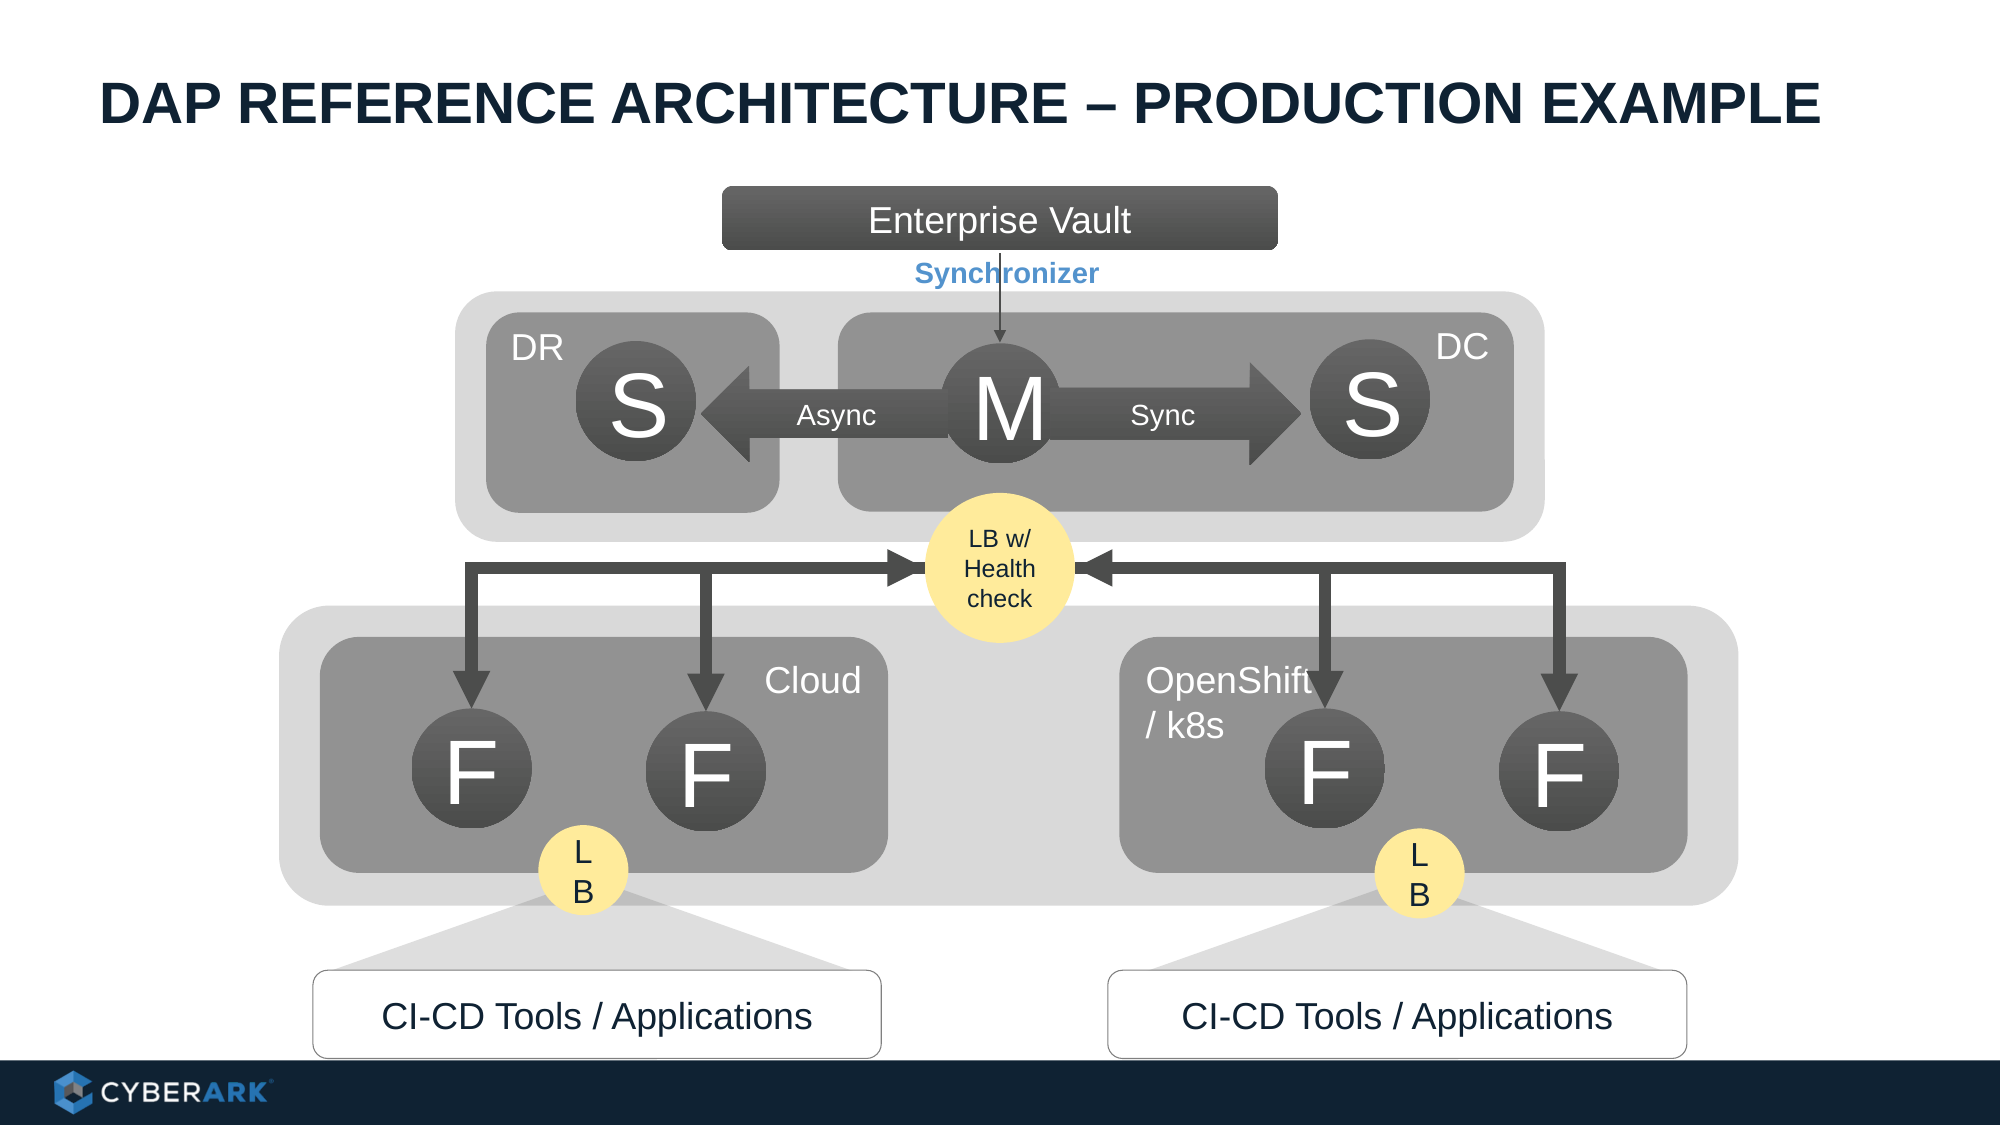

# DAP Reference Architecture – production Example
Enterprise Vault
Synchronizer

DR

DC

S
S
M
Sync
Async
LB w/ Health check

Cloud
F
F
LB
OpenShift
/ k8s
F
F
LB

CI-CD Tools / Applications
CI-CD Tools / Applications